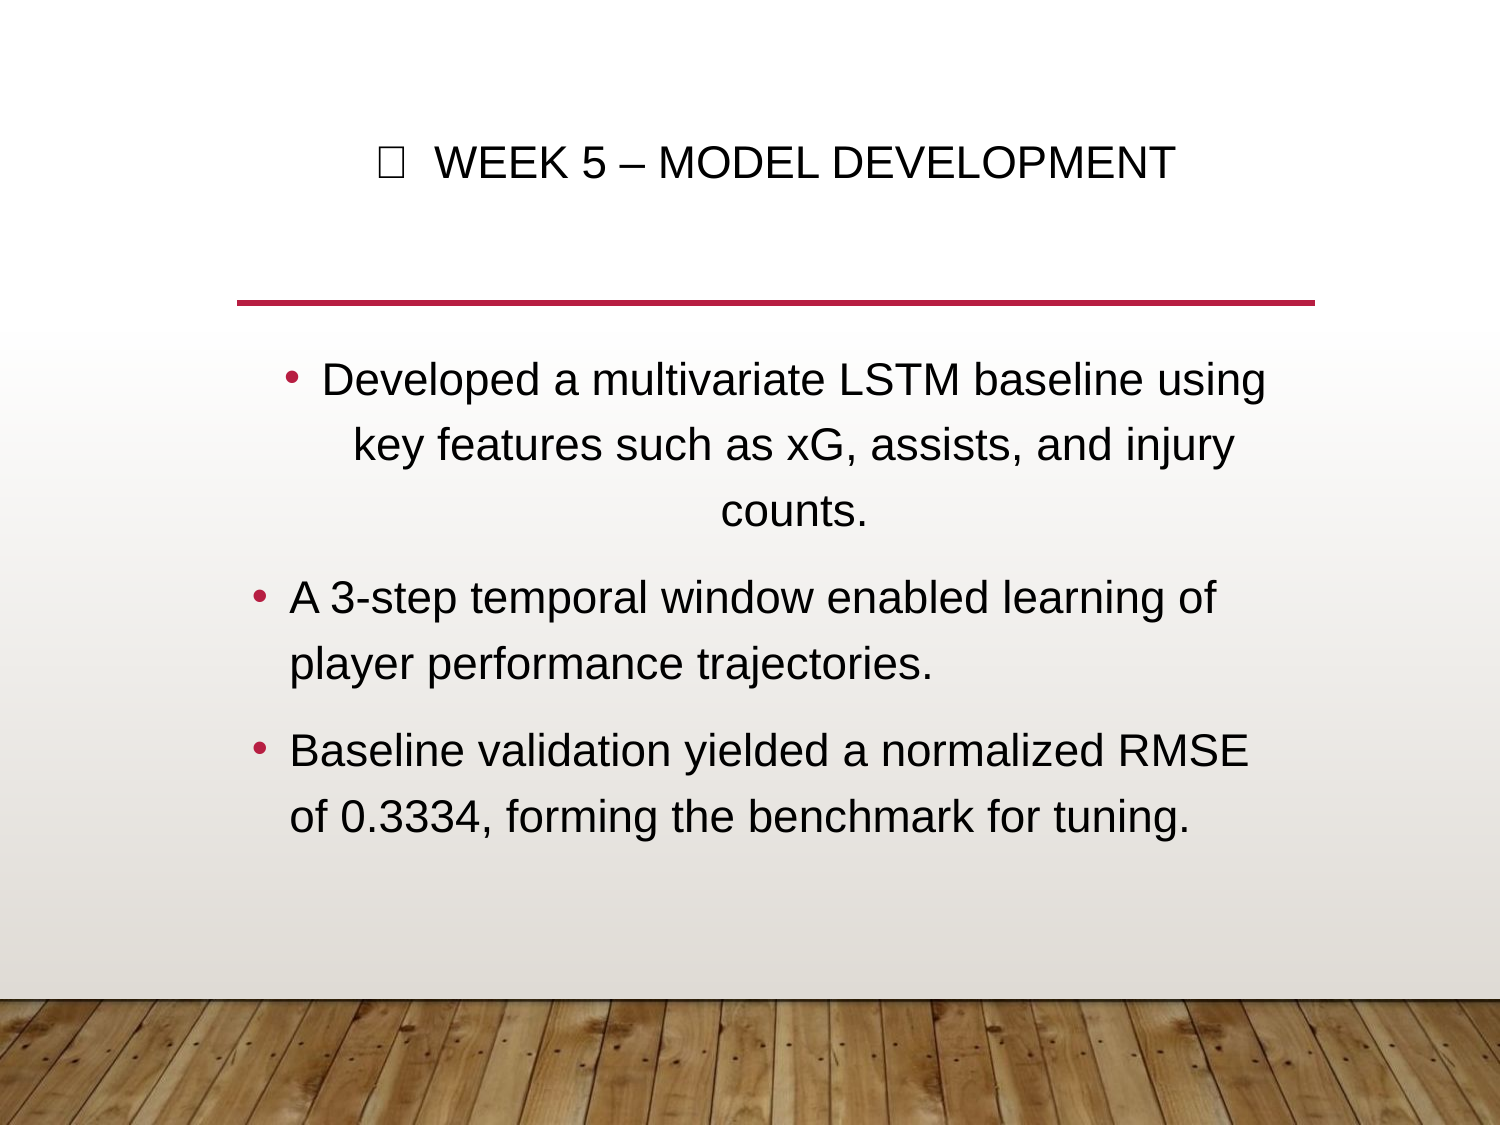

# 🧩  Week 5 – Model Development
Developed a multivariate LSTM baseline using key features such as xG, assists, and injury counts.
A 3-step temporal window enabled learning of player performance trajectories.
Baseline validation yielded a normalized RMSE of 0.3334, forming the benchmark for tuning.